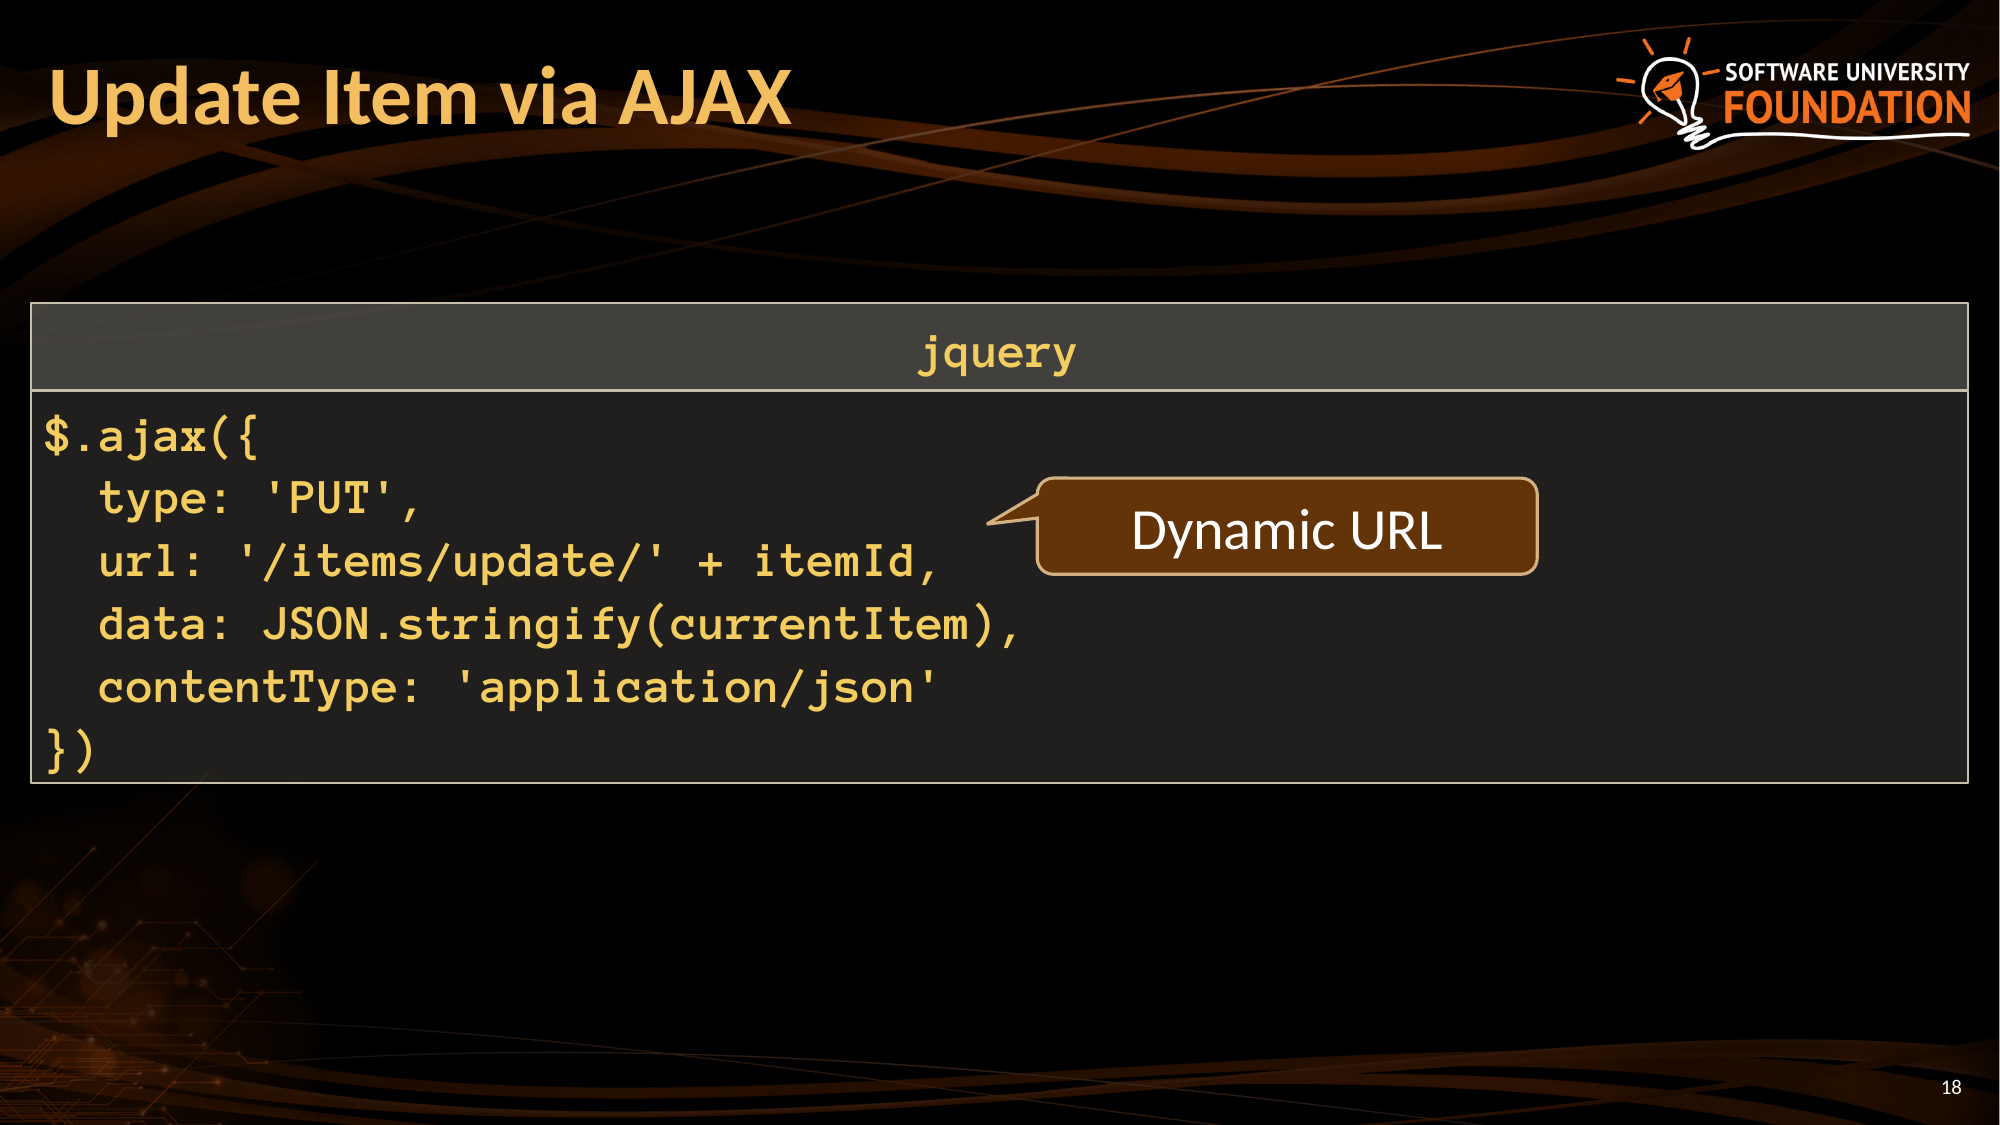

# Update Item via AJAX
jquery
$.ajax({
  type: 'PUT',
  url: '/items/update/' + itemId,
  data: JSON.stringify(currentItem),
  contentType: 'application/json'
})
Dynamic URL
18